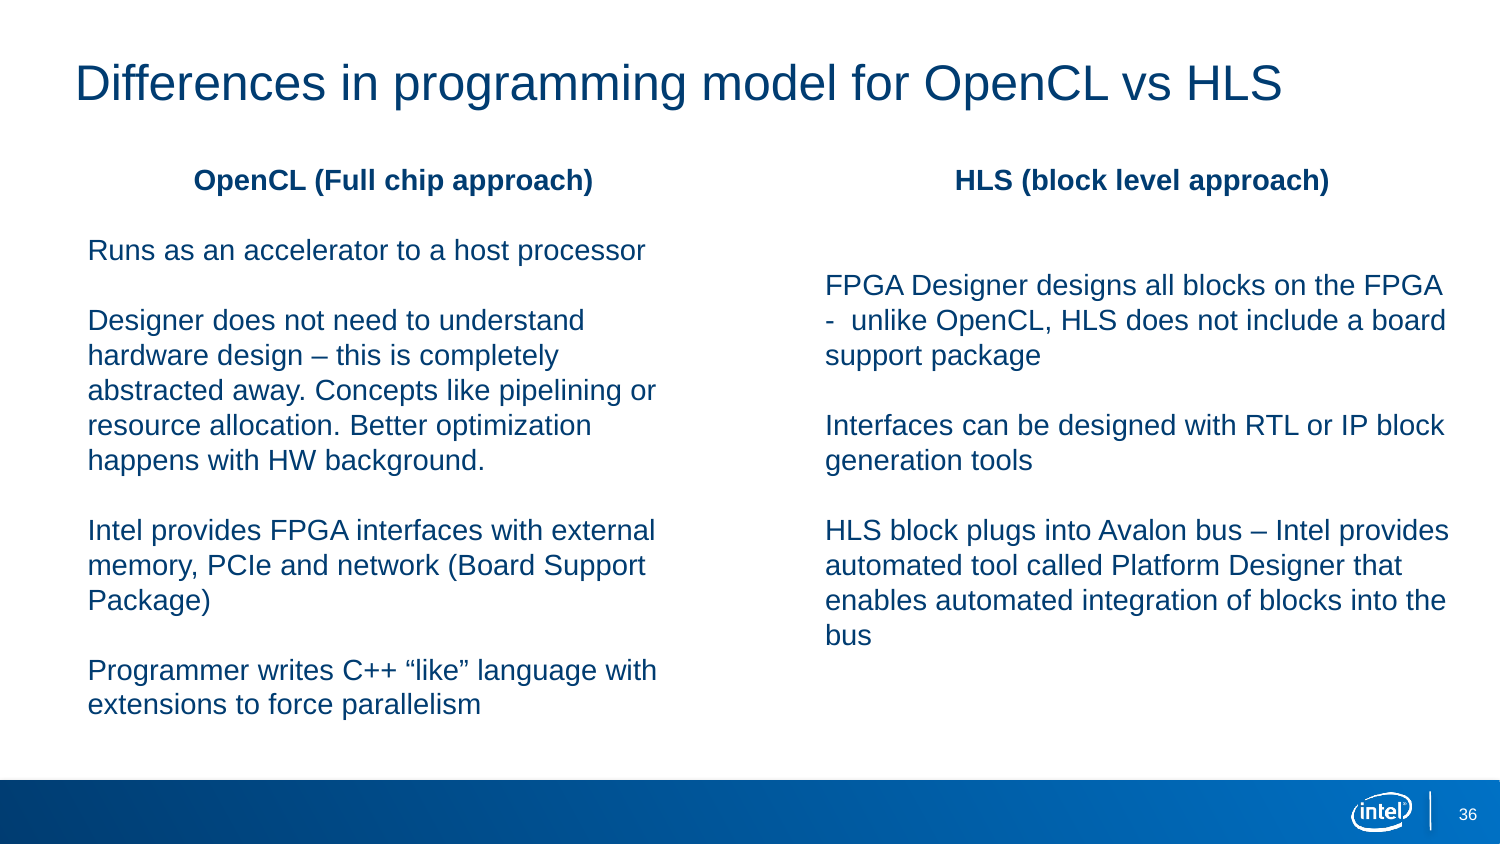

# Differences in programming model for OpenCL vs HLS
OpenCL (Full chip approach)

Runs as an accelerator to a host processor

Designer does not need to understand hardware design – this is completely abstracted away. Concepts like pipelining or resource allocation. Better optimization happens with HW background.

Intel provides FPGA interfaces with external memory, PCIe and network (Board Support Package)

Programmer writes C++ “like” language with extensions to force parallelism
HLS (block level approach)

FPGA Designer designs all blocks on the FPGA -  unlike OpenCL, HLS does not include a board support package

Interfaces can be designed with RTL or IP block generation tools

HLS block plugs into Avalon bus – Intel provides automated tool called Platform Designer that enables automated integration of blocks into the bus

36